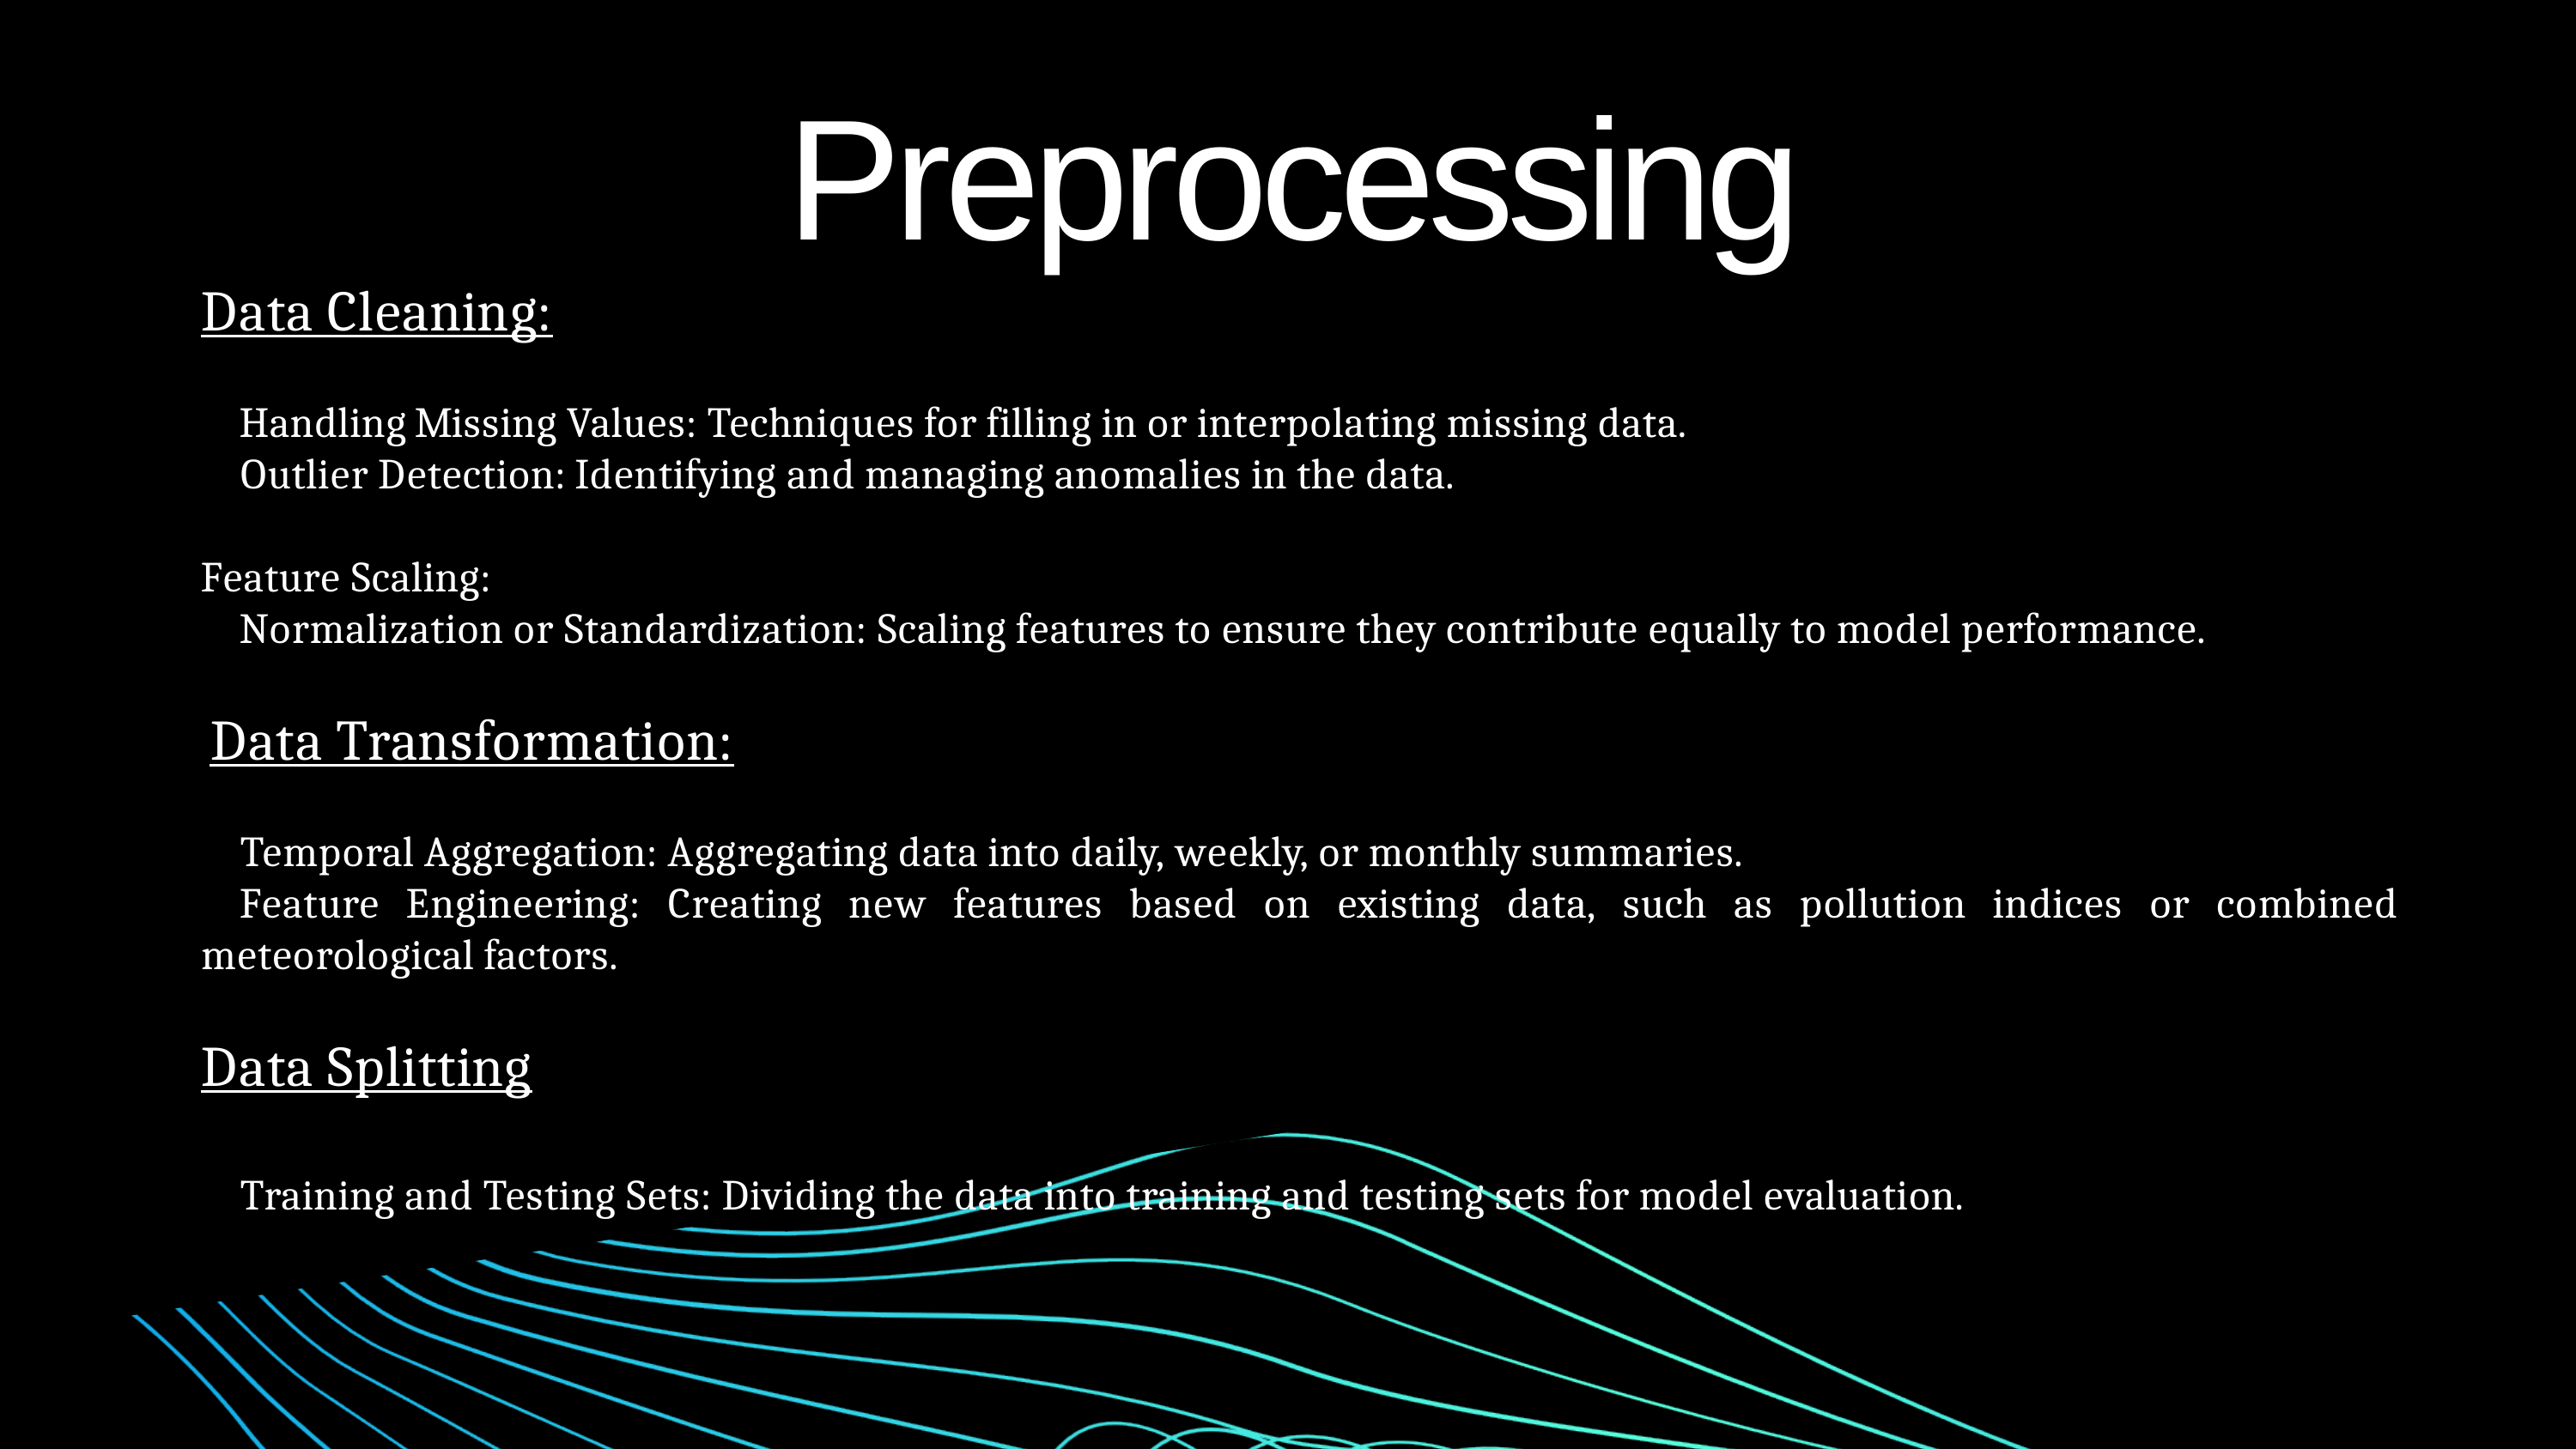

Preprocessing
Data Cleaning:

Handling Missing Values: Techniques for filling in or interpolating missing data.
Outlier Detection: Identifying and managing anomalies in the data.

Feature Scaling:
Normalization or Standardization: Scaling features to ensure they contribute equally to model performance.

 Data Transformation:

Temporal Aggregation: Aggregating data into daily, weekly, or monthly summaries.
Feature Engineering: Creating new features based on existing data, such as pollution indices or combined meteorological factors.

Data Splitting

Training and Testing Sets: Dividing the data into training and testing sets for model evaluation.